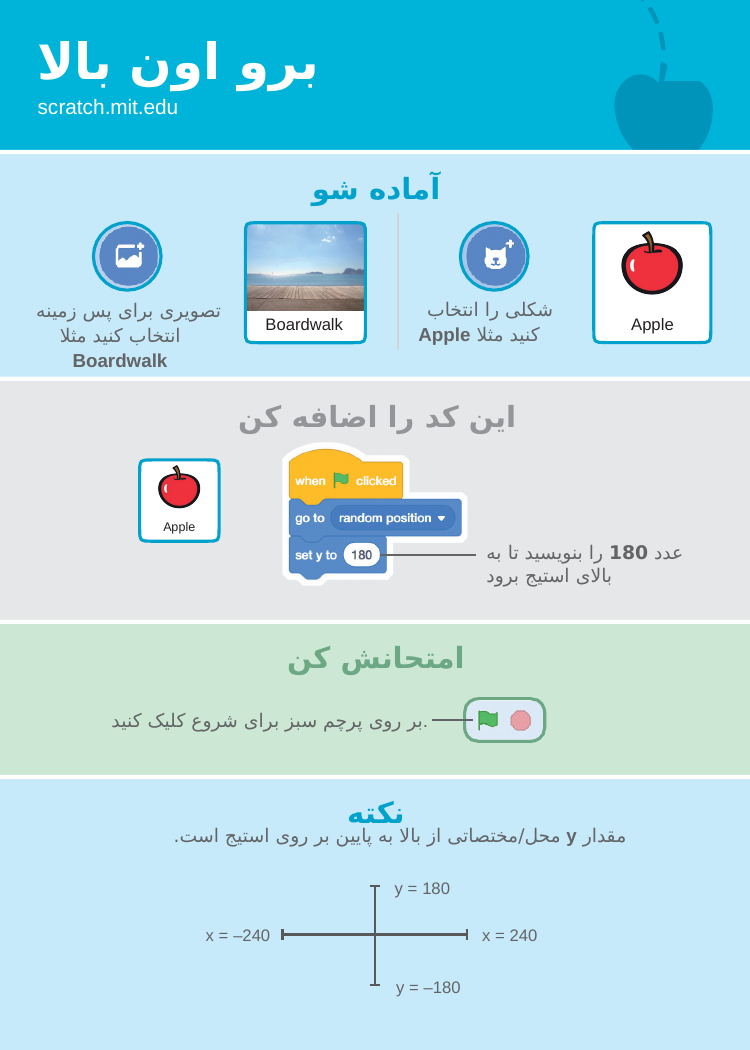

# برو اون بالا
scratch.mit.edu

آماده شو

شکلی را انتخاب کنید مثلا Apple
تصویری برای پس زمینه انتخاب کنید مثلا Boardwalk
Boardwalk
Apple

این کد را اضافه کن

Apple
عدد 180 را بنویسید تا به بالای استیج برود

امتحانش کن

بر روی پرچم سبز برای شروع کلیک کنید.

مقدار y محل/مختصاتی از بالا به پایین بر روی استیج است.
نکته
y = 180
x = –240
x = 240
y = –180